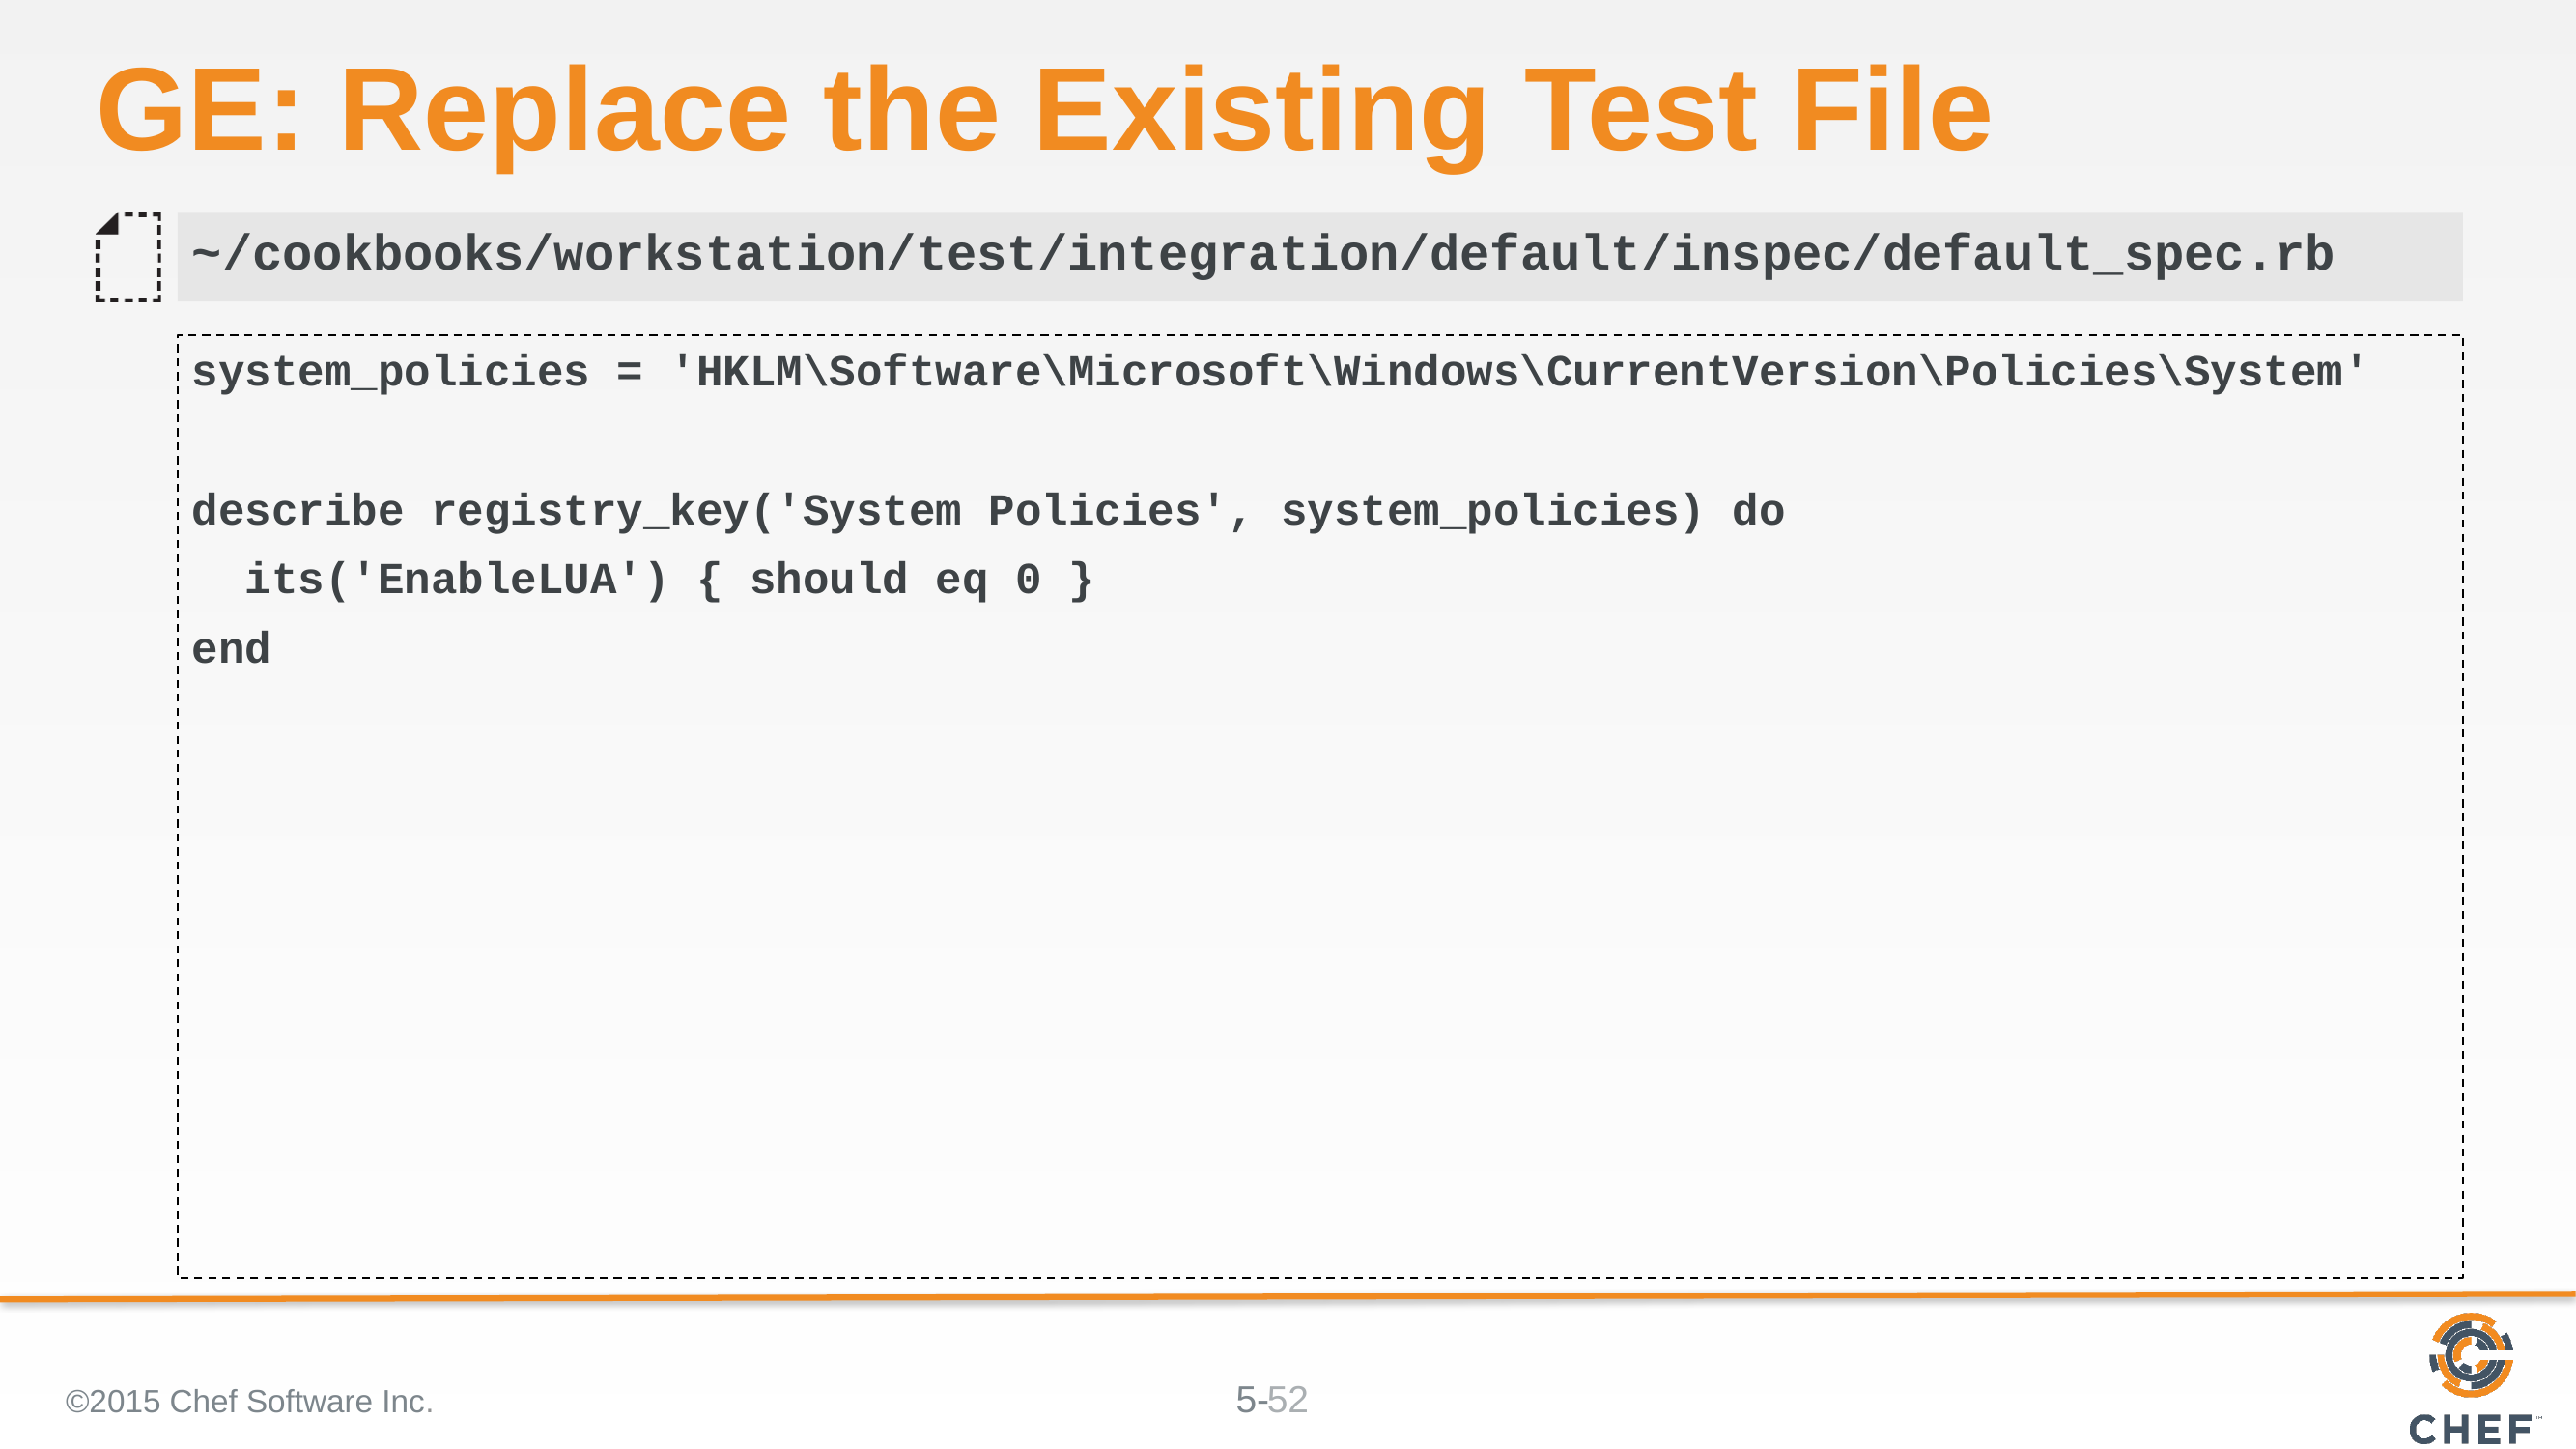

# GE: Replace the Existing Test File
~/cookbooks/workstation/test/integration/default/inspec/default_spec.rb
system_policies = 'HKLM\Software\Microsoft\Windows\CurrentVersion\Policies\System'

describe registry_key('System Policies', system_policies) do
  its('EnableLUA') { should eq 0 }
end

©2015 Chef Software Inc.
52